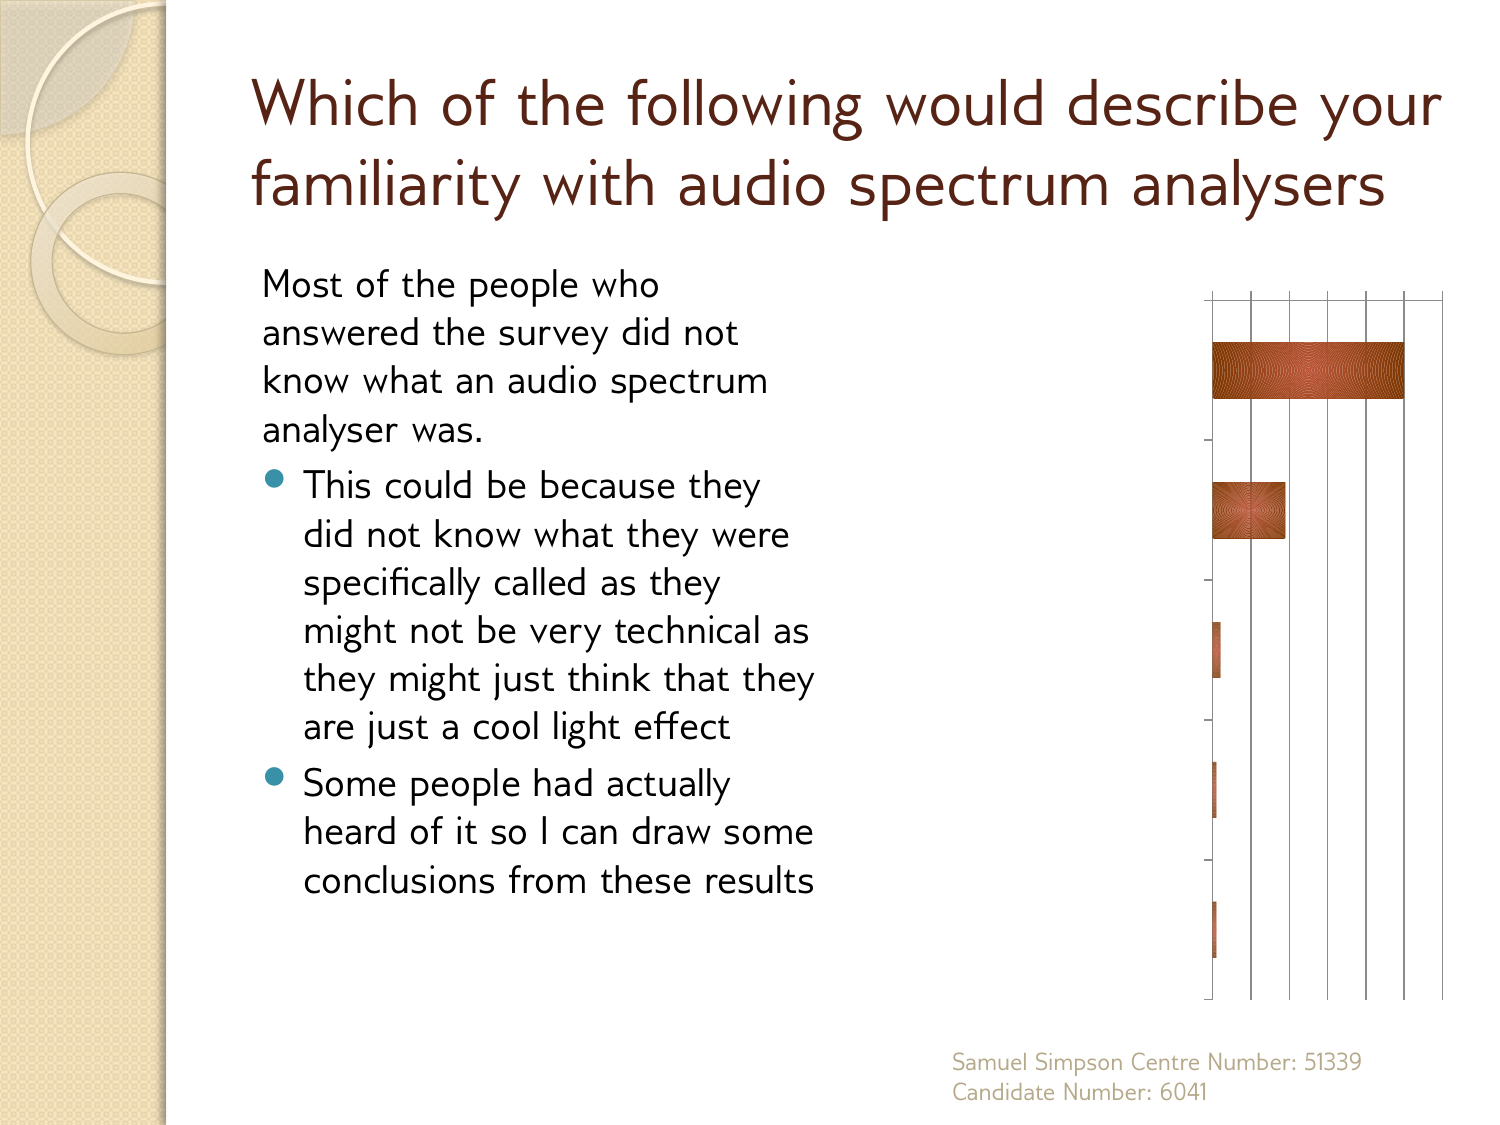

# Which of the following would describe your familiarity with audio spectrum analysers
Most of the people who answered the survey did not know what an audio spectrum analyser was.
This could be because they did not know what they were specifically called as they might not be very technical as they might just think that they are just a cool light effect
Some people had actually heard of it so I can draw some conclusions from these results

### Chart

| Category |  |
|---|---|
| I have not heard of this product | 50.0 |
| I have heard of this product | 19.0 |
| I have researched into this type of product | 2.0 |
| I have tested a product similar to this | 1.0 |
| I regularly use a product like this | 1.0 |
Samuel Simpson Centre Number: 51339 Candidate Number: 6041